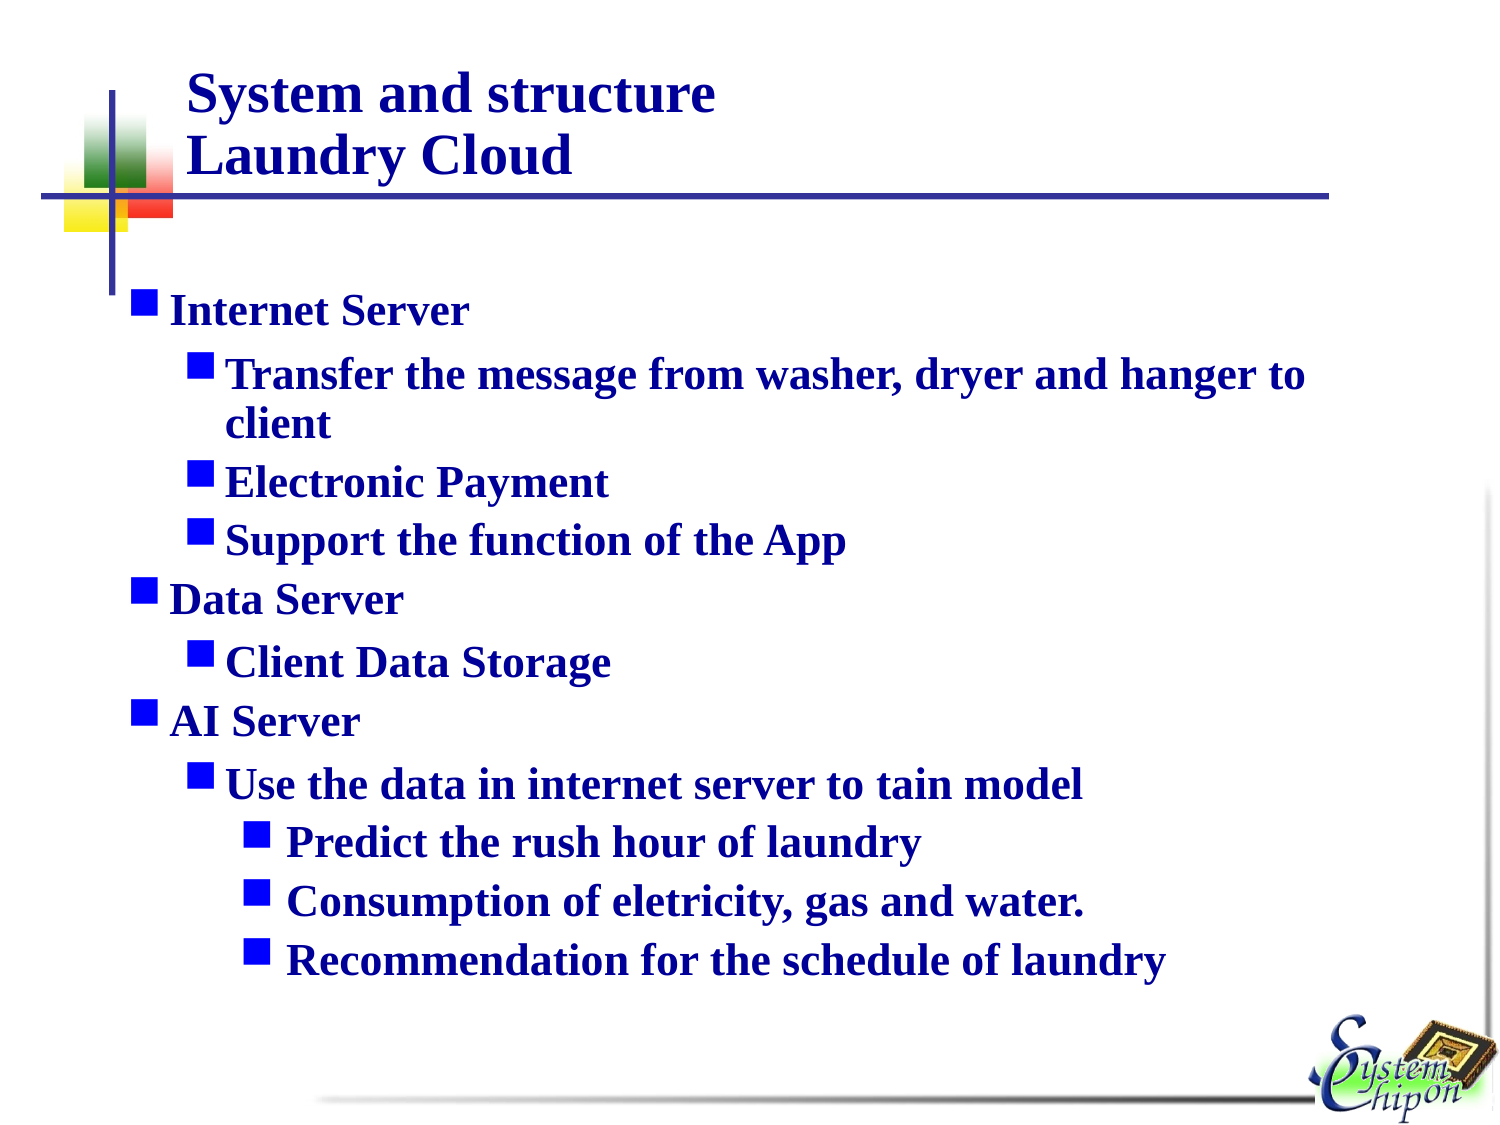

# System and structure Laundry Cloud

Internet Server
Transfer the message from washer, dryer and hanger to client
Electronic Payment
Support the function of the App
Data Server
Client Data Storage
AI Server
Use the data in internet server to tain model
 Predict the rush hour of laundry
 Consumption of eletricity, gas and water.
 Recommendation for the schedule of laundry